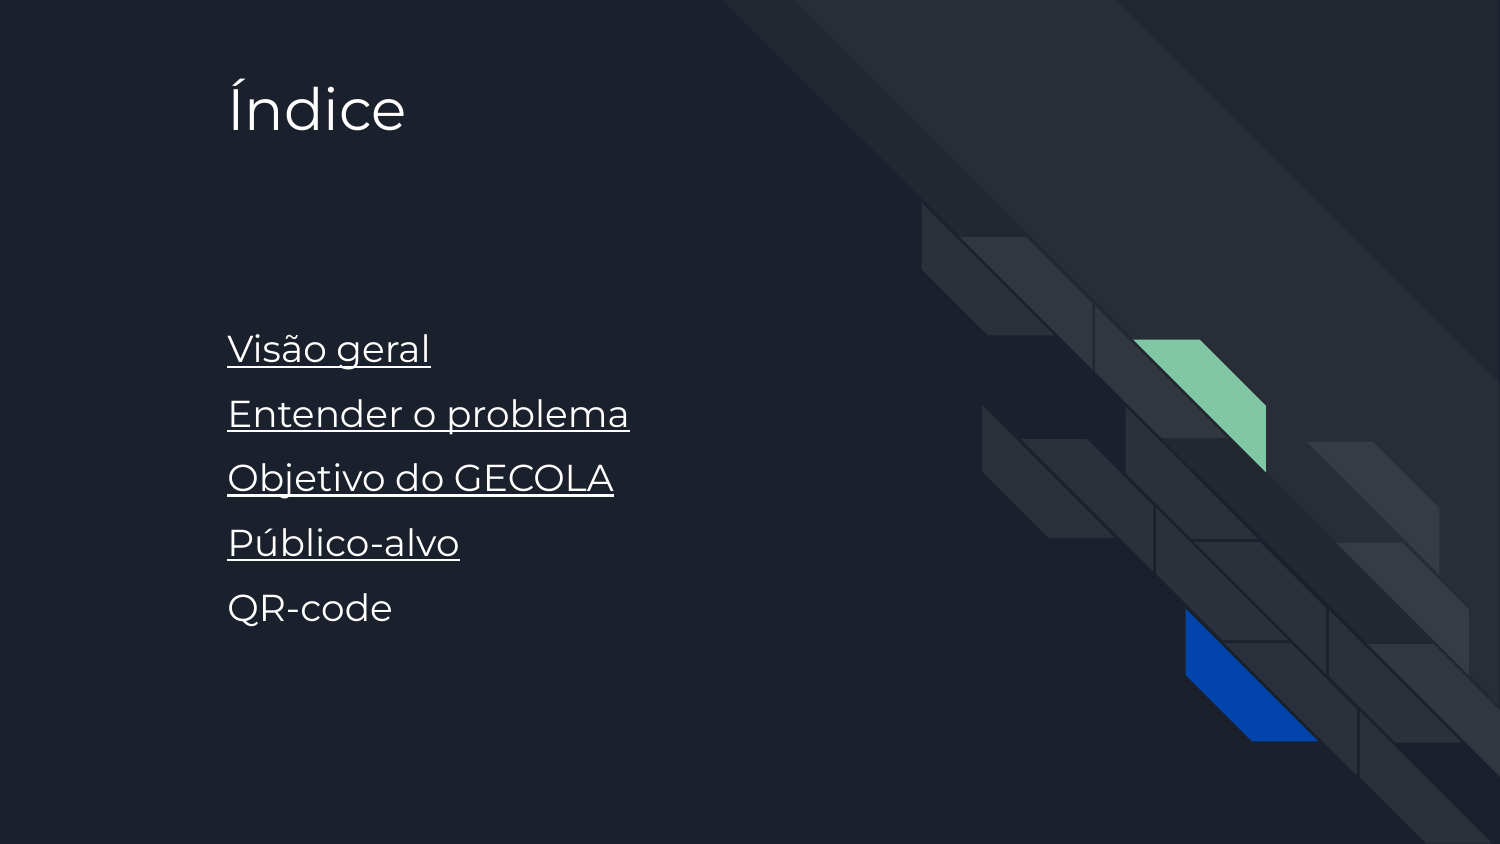

Índice
Visão geral
Entender o problema
Objetivo do GECOLA
Público-alvo
QR-code